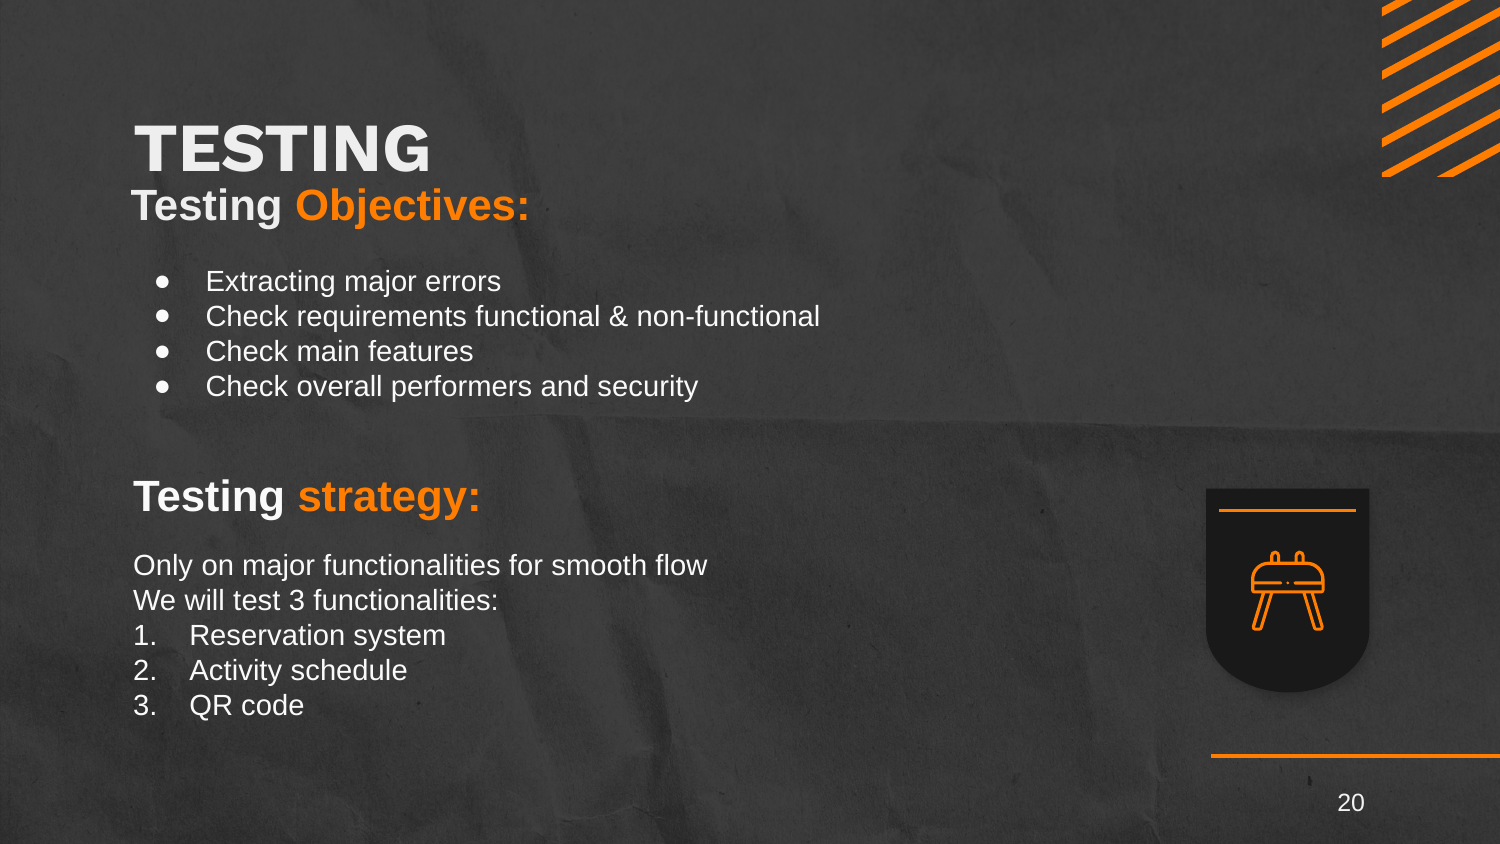

# TESTING
Testing Objectives:
Extracting major errors
Check requirements functional & non-functional
Check main features
Check overall performers and security
Testing strategy:

Only on major functionalities for smooth flow
We will test 3 functionalities:
Reservation system
Activity schedule
QR code

20